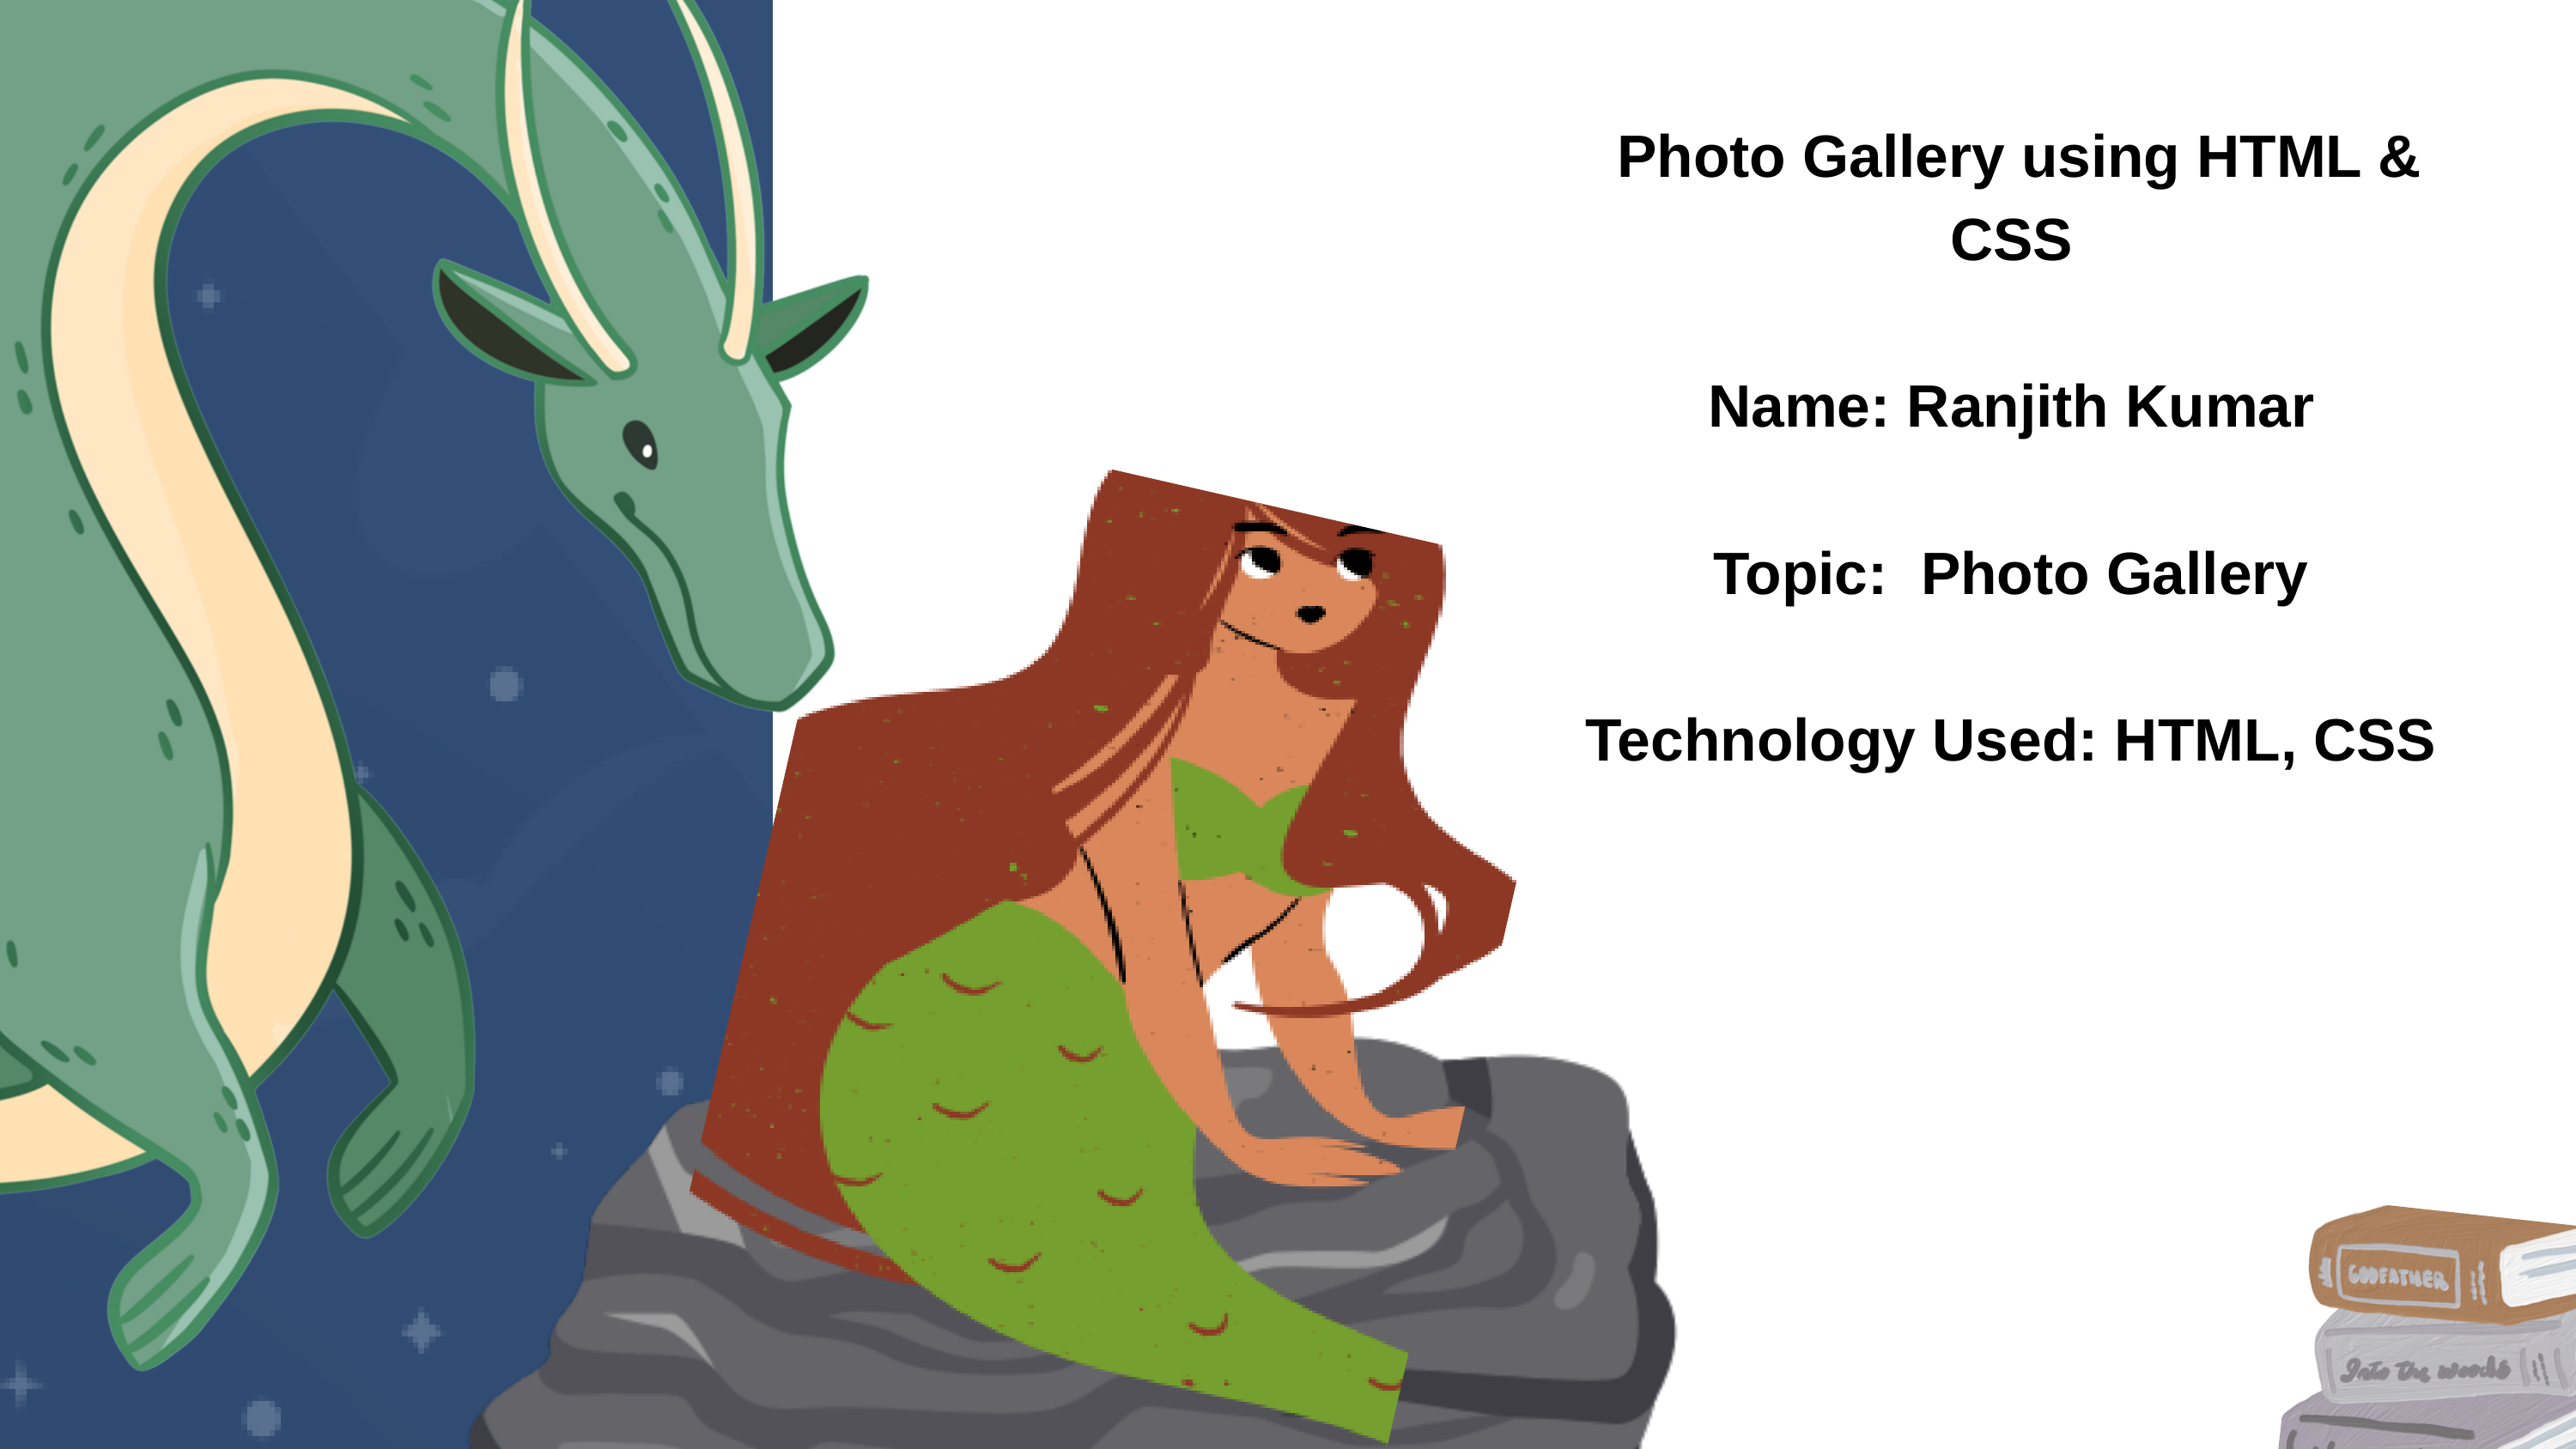

Photo Gallery using HTML & CSS

Name: Ranjith Kumar

Topic:  Photo Gallery

Technology Used: HTML, CSS